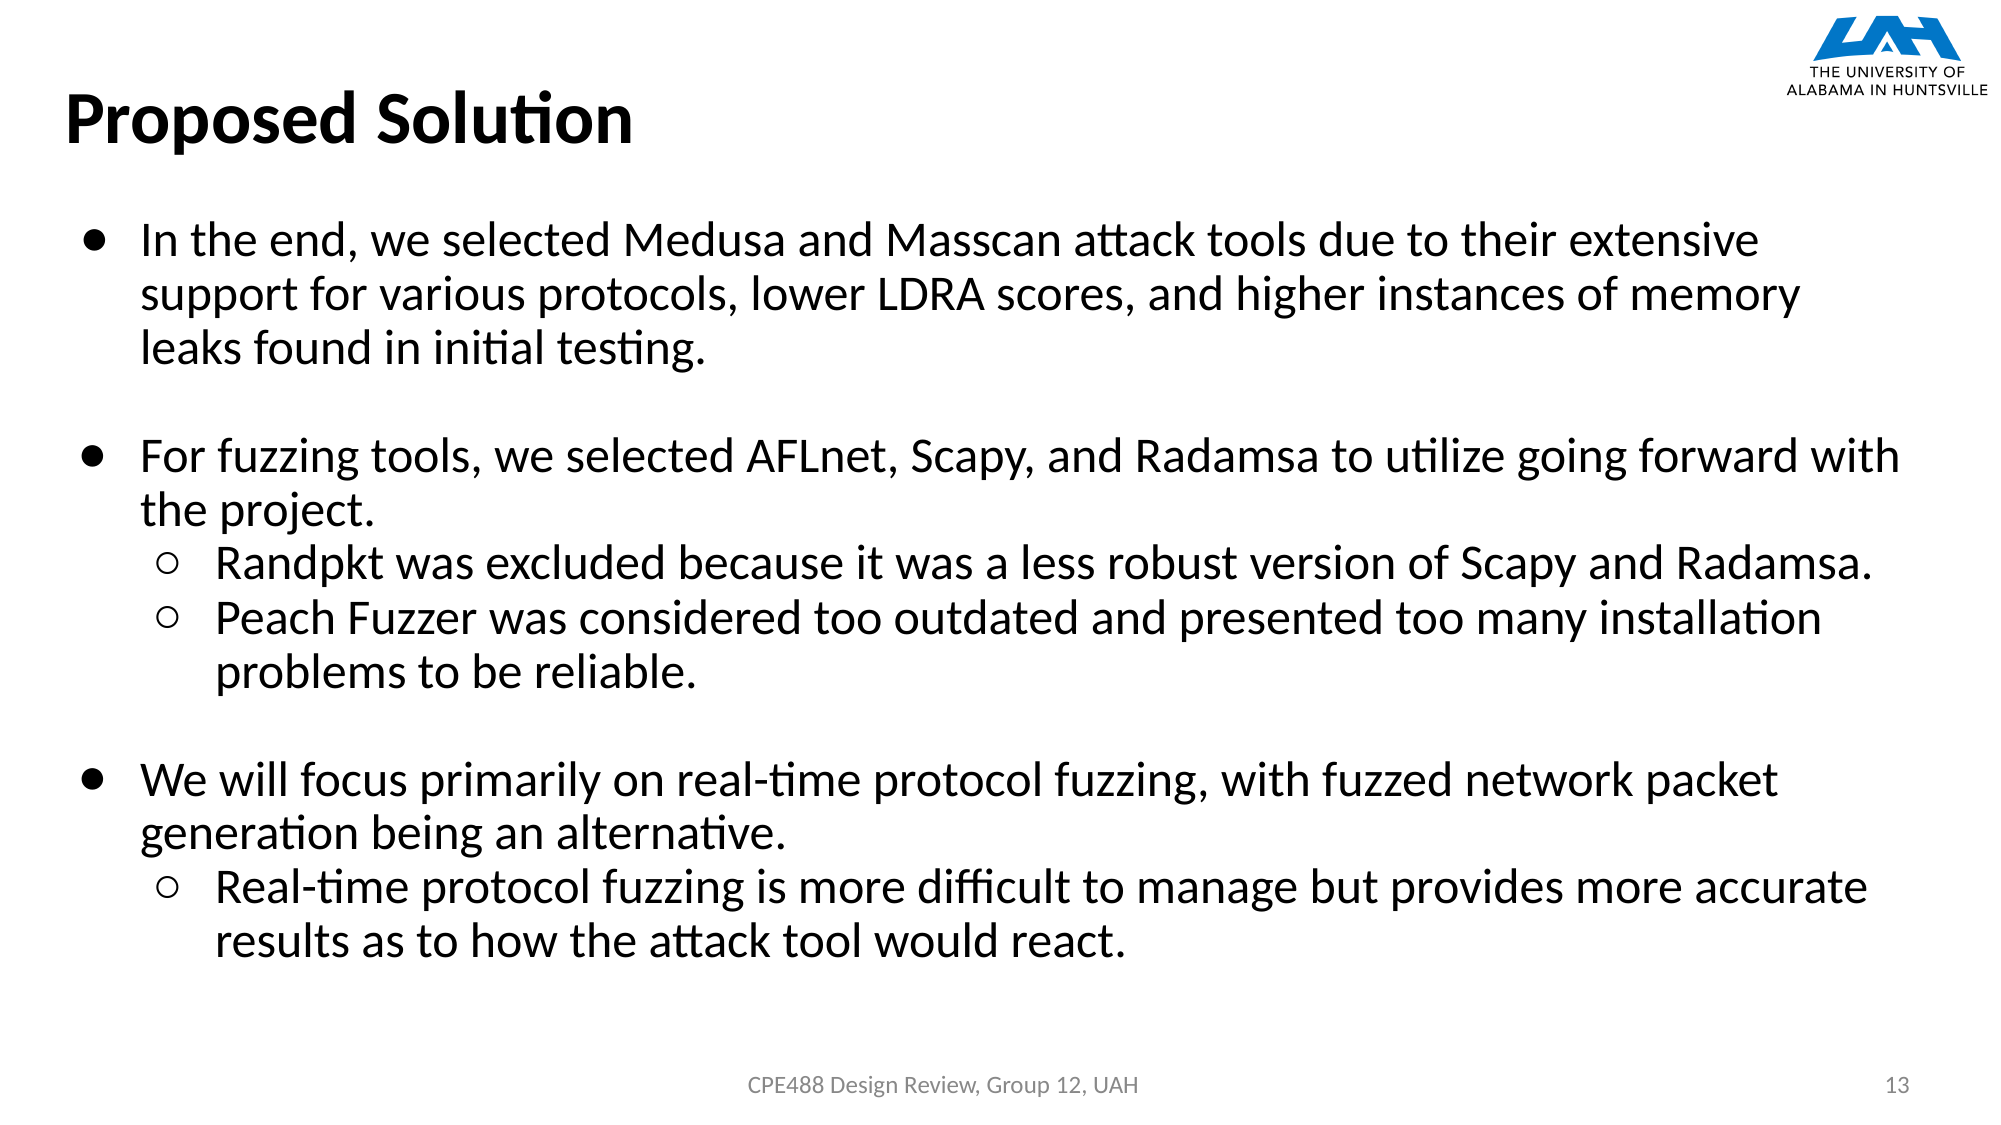

# Proposed Solution
In the end, we selected Medusa and Masscan attack tools due to their extensive support for various protocols, lower LDRA scores, and higher instances of memory leaks found in initial testing.

For fuzzing tools, we selected AFLnet, Scapy, and Radamsa to utilize going forward with the project.
Randpkt was excluded because it was a less robust version of Scapy and Radamsa.
Peach Fuzzer was considered too outdated and presented too many installation problems to be reliable.

We will focus primarily on real-time protocol fuzzing, with fuzzed network packet generation being an alternative.
Real-time protocol fuzzing is more difficult to manage but provides more accurate results as to how the attack tool would react.
CPE488 Design Review, Group 12, UAH
13